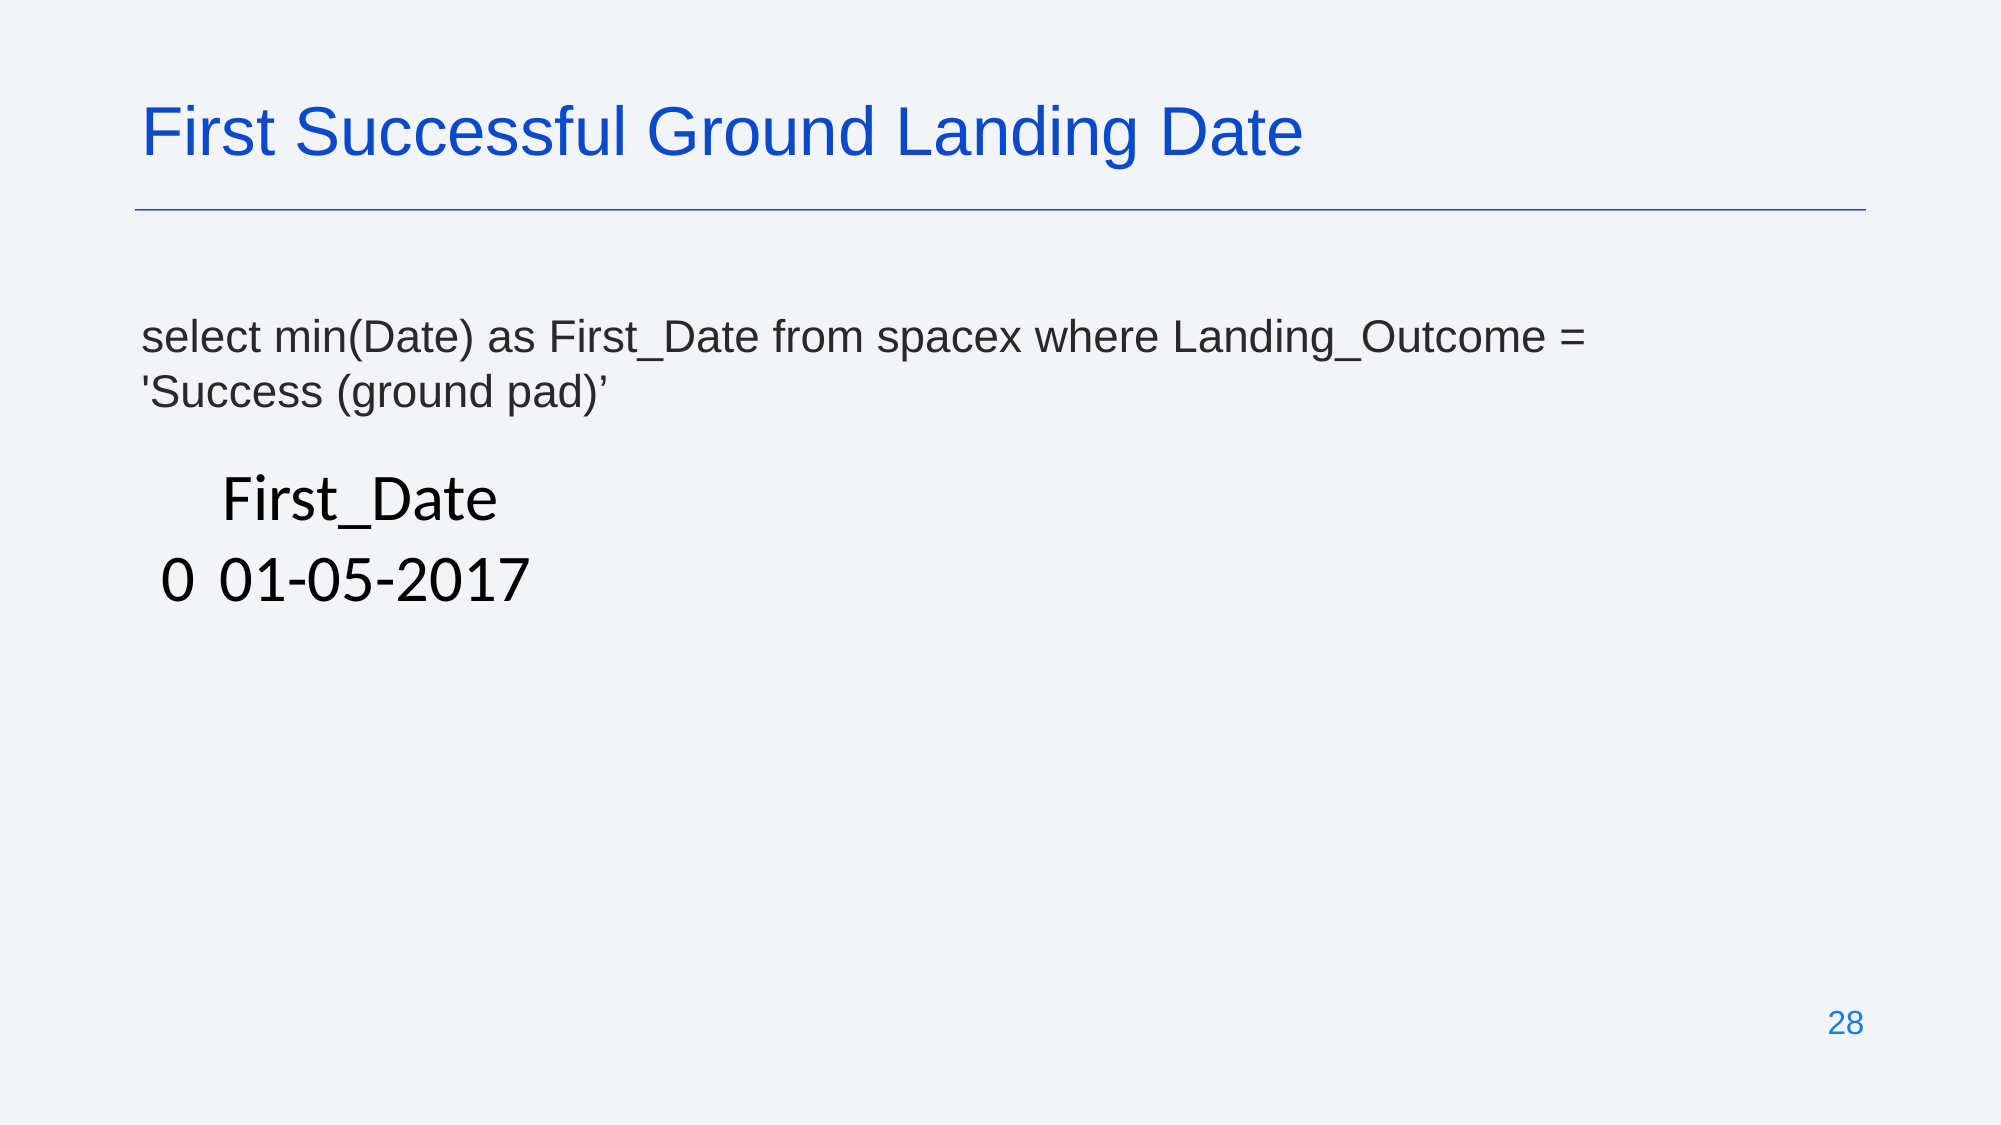

First Successful Ground Landing Date
select min(Date) as First_Date from spacex where Landing_Outcome = 'Success (ground pad)’

|  | First\_Date |
| --- | --- |
| 0 | 01-05-2017 |
28